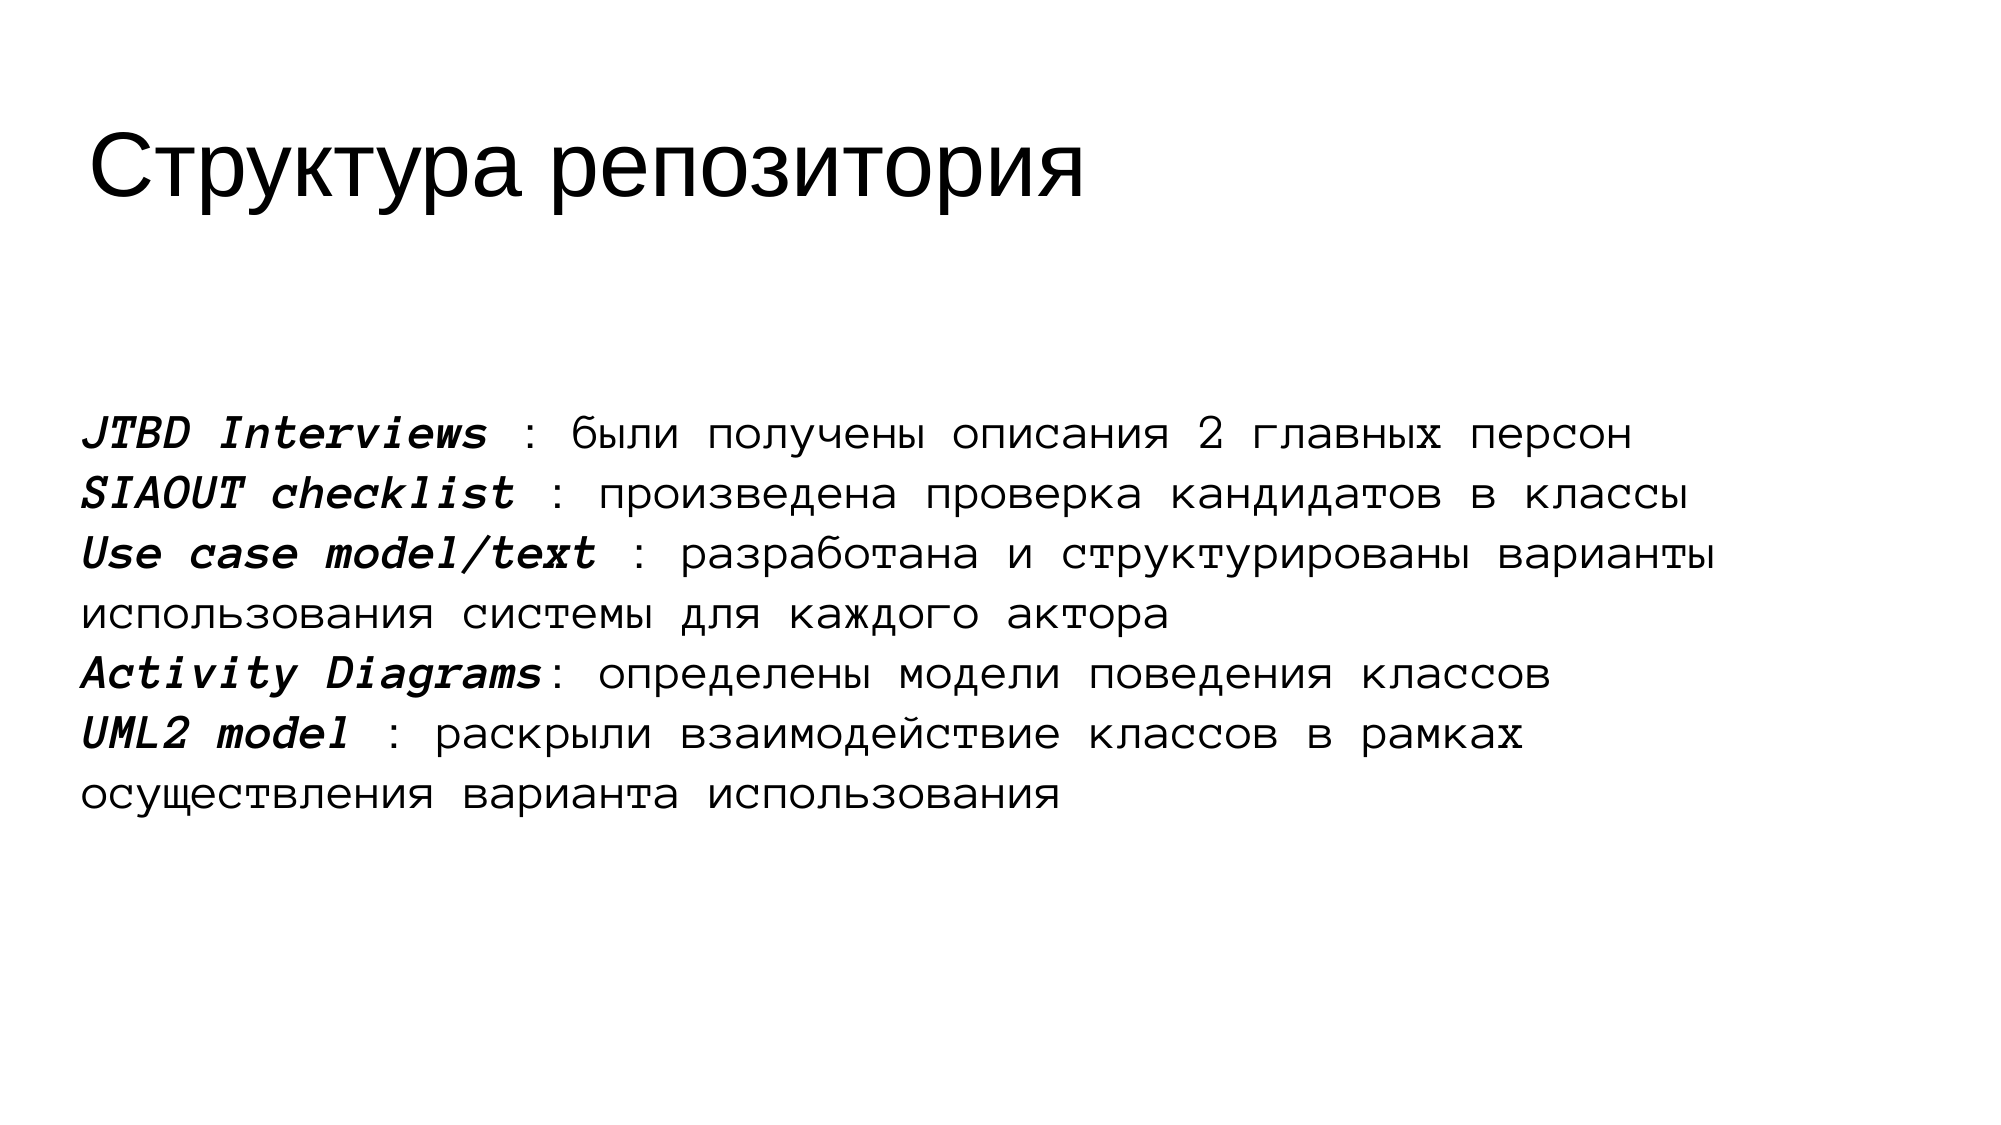

# Структура репозитория
JTBD Interviews : были получены описания 2 главных персон
SIAOUT checklist : произведена проверка кандидатов в классы
Use case model/text : разработана и структурированы варианты использования системы для каждого актора
Activity Diagrams: определены модели поведения классов
UML2 model : раскрыли взаимодействие классов в рамках осуществления варианта использования